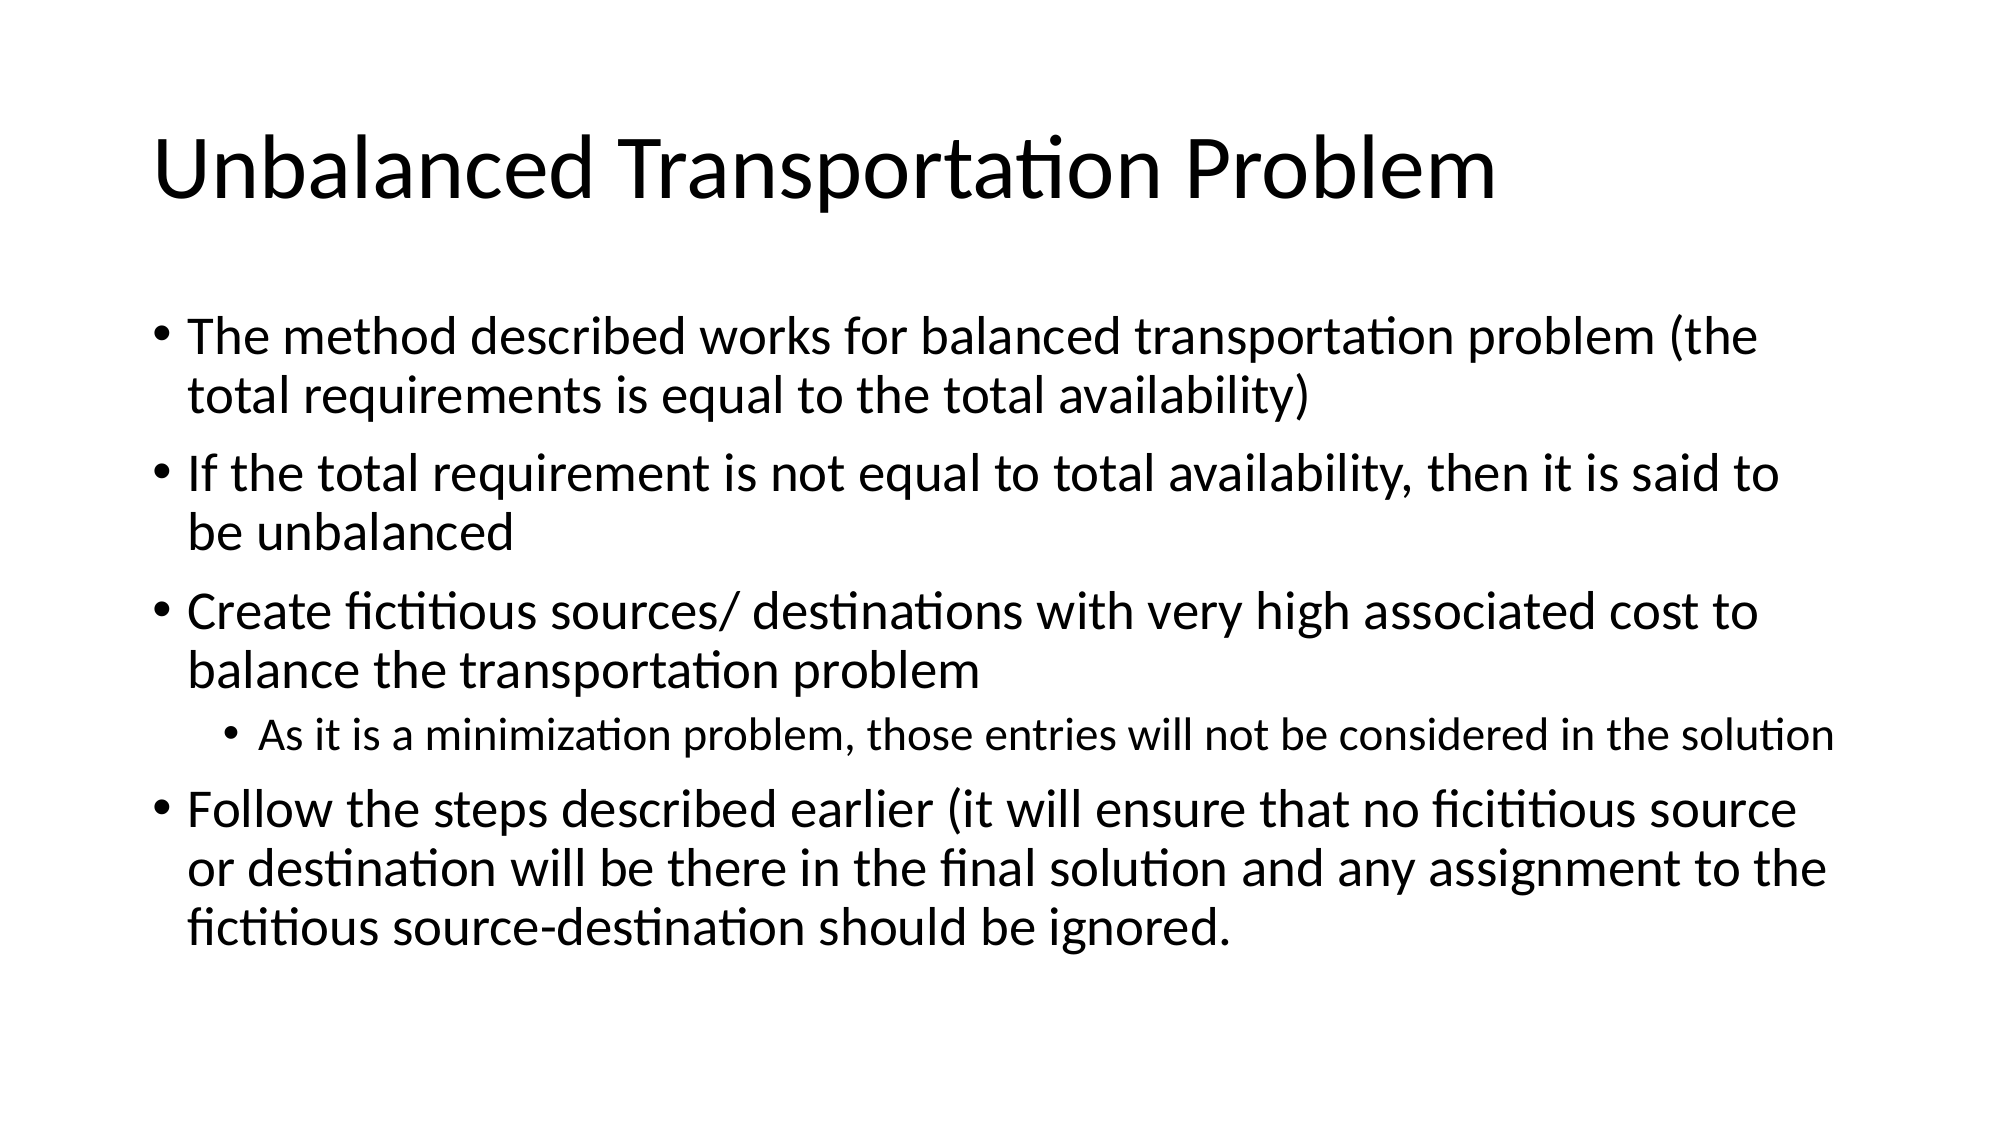

# Unbalanced Transportation Problem
The method described works for balanced transportation problem (the total requirements is equal to the total availability)
If the total requirement is not equal to total availability, then it is said to be unbalanced
Create fictitious sources/ destinations with very high associated cost to balance the transportation problem
As it is a minimization problem, those entries will not be considered in the solution
Follow the steps described earlier (it will ensure that no ficititious source or destination will be there in the final solution and any assignment to the fictitious source-destination should be ignored.